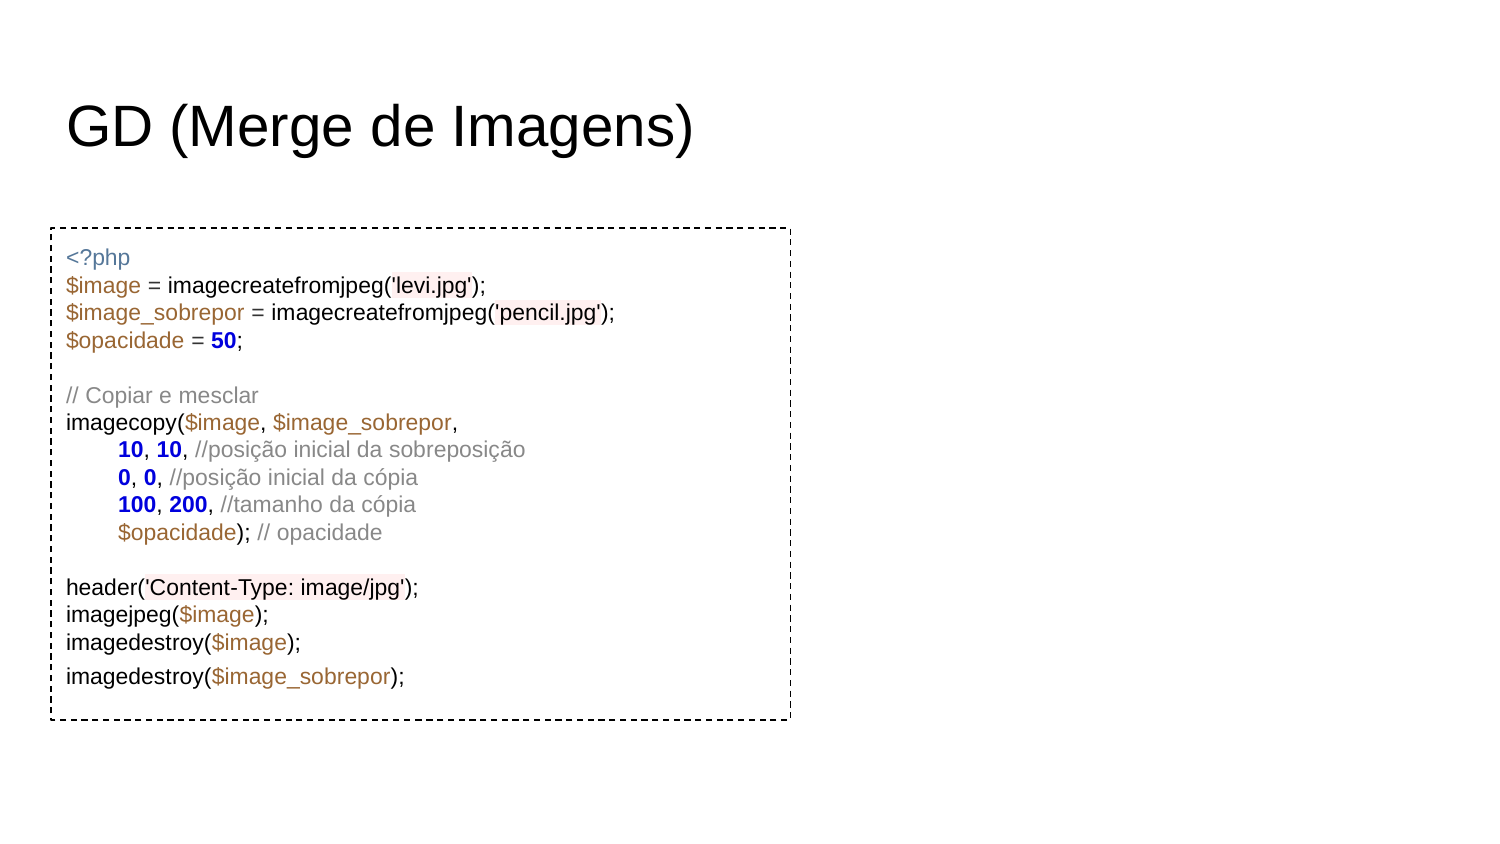

# GD (Merge de Imagens)
<?php
$image = imagecreatefromjpeg('levi.jpg');
$image_sobrepor = imagecreatefromjpeg('pencil.jpg');
$opacidade = 50;

// Copiar e mesclar
imagecopy($image, $image_sobrepor,
        10, 10, //posição inicial da sobreposição
        0, 0, //posição inicial da cópia
        100, 200, //tamanho da cópia
        $opacidade); // opacidade

header('Content-Type: image/jpg');
imagejpeg($image);
imagedestroy($image);
imagedestroy($image_sobrepor);